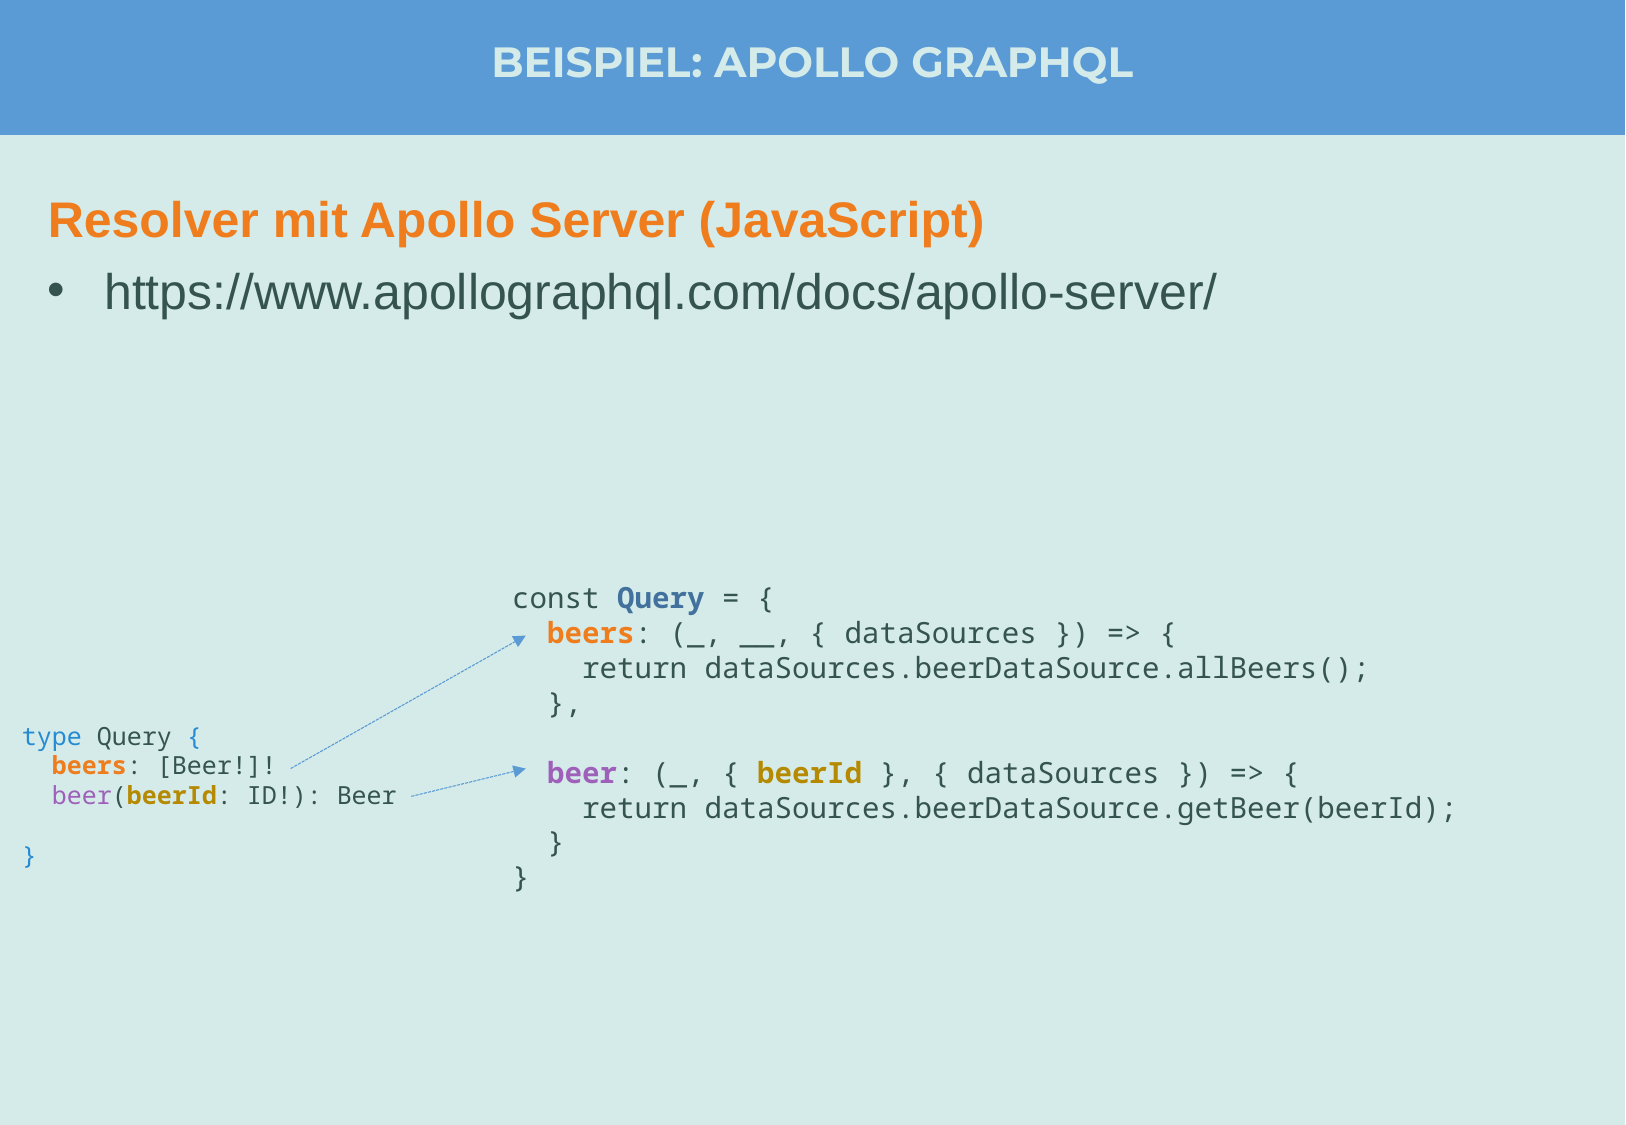

# BeiSpiel: Apollo GraphqL
Resolver mit Apollo Server (JavaScript)
https://www.apollographql.com/docs/apollo-server/

const Query = {
  beers: (_, __, { dataSources }) => {
    return dataSources.beerDataSource.allBeers();
  },

  beer: (_, { beerId }, { dataSources }) => {
    return dataSources.beerDataSource.getBeer(beerId);
  }
}

type Query {
  beers: [Beer!]!
  beer(beerId: ID!): Beer

}